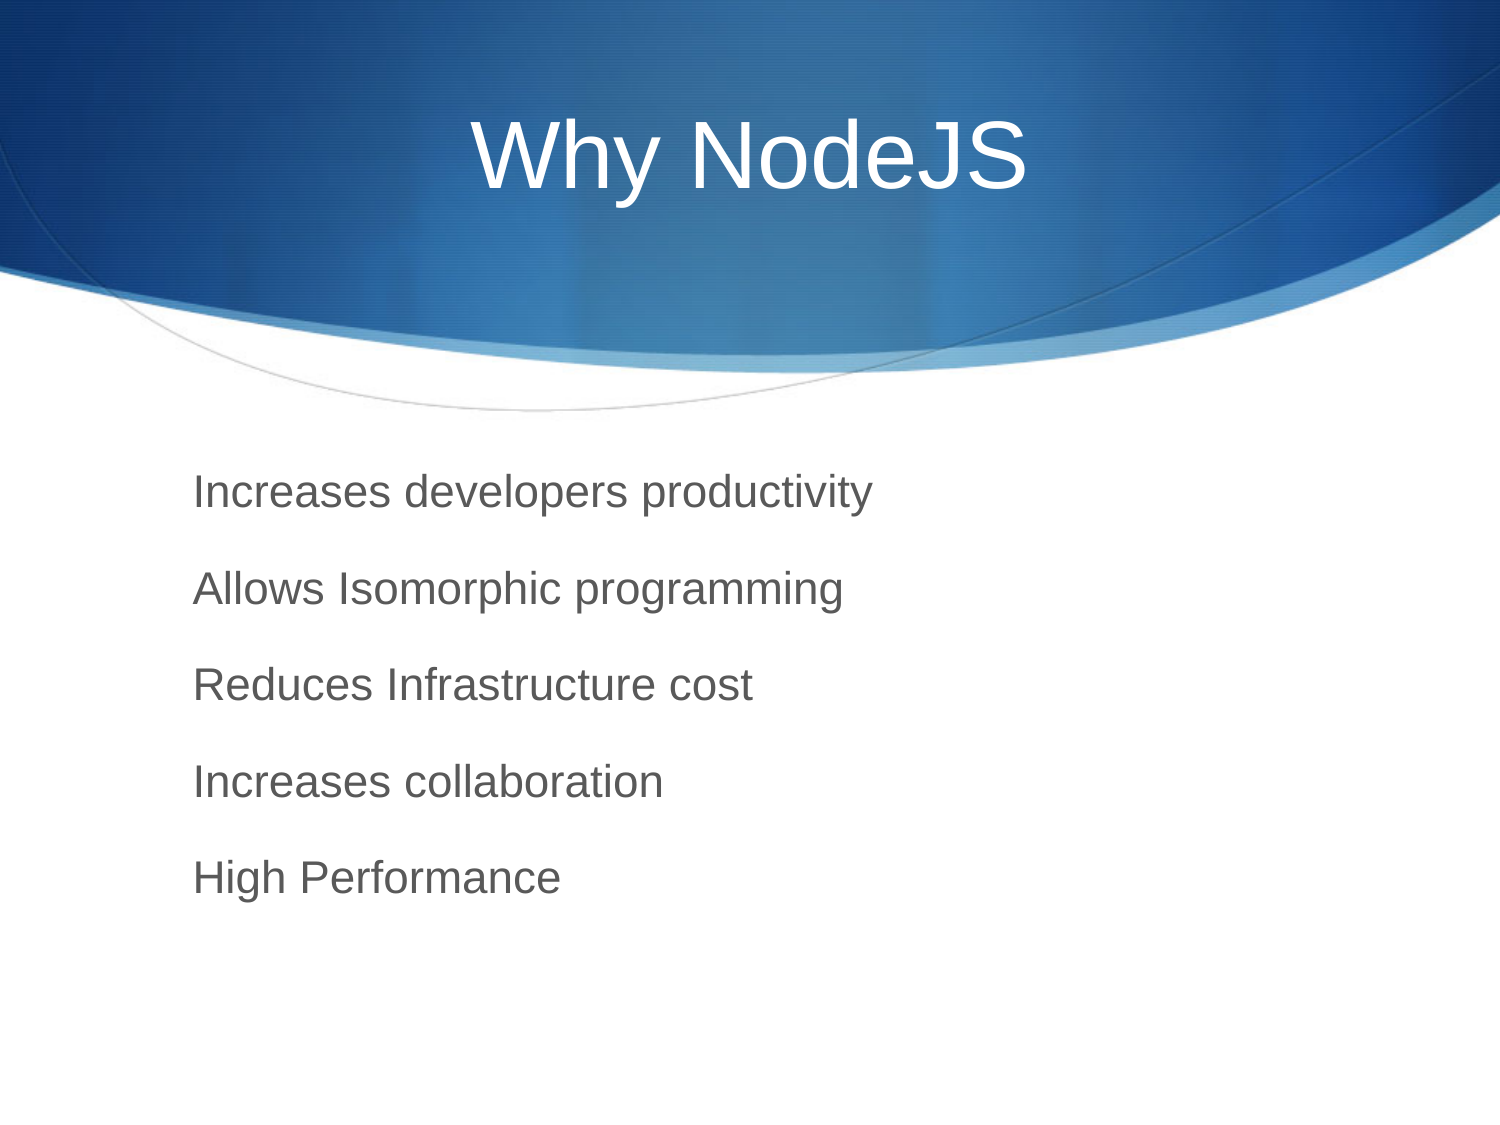

Why NodeJS
Increases developers productivity
Allows Isomorphic programming
Reduces Infrastructure cost
Increases collaboration
High Performance